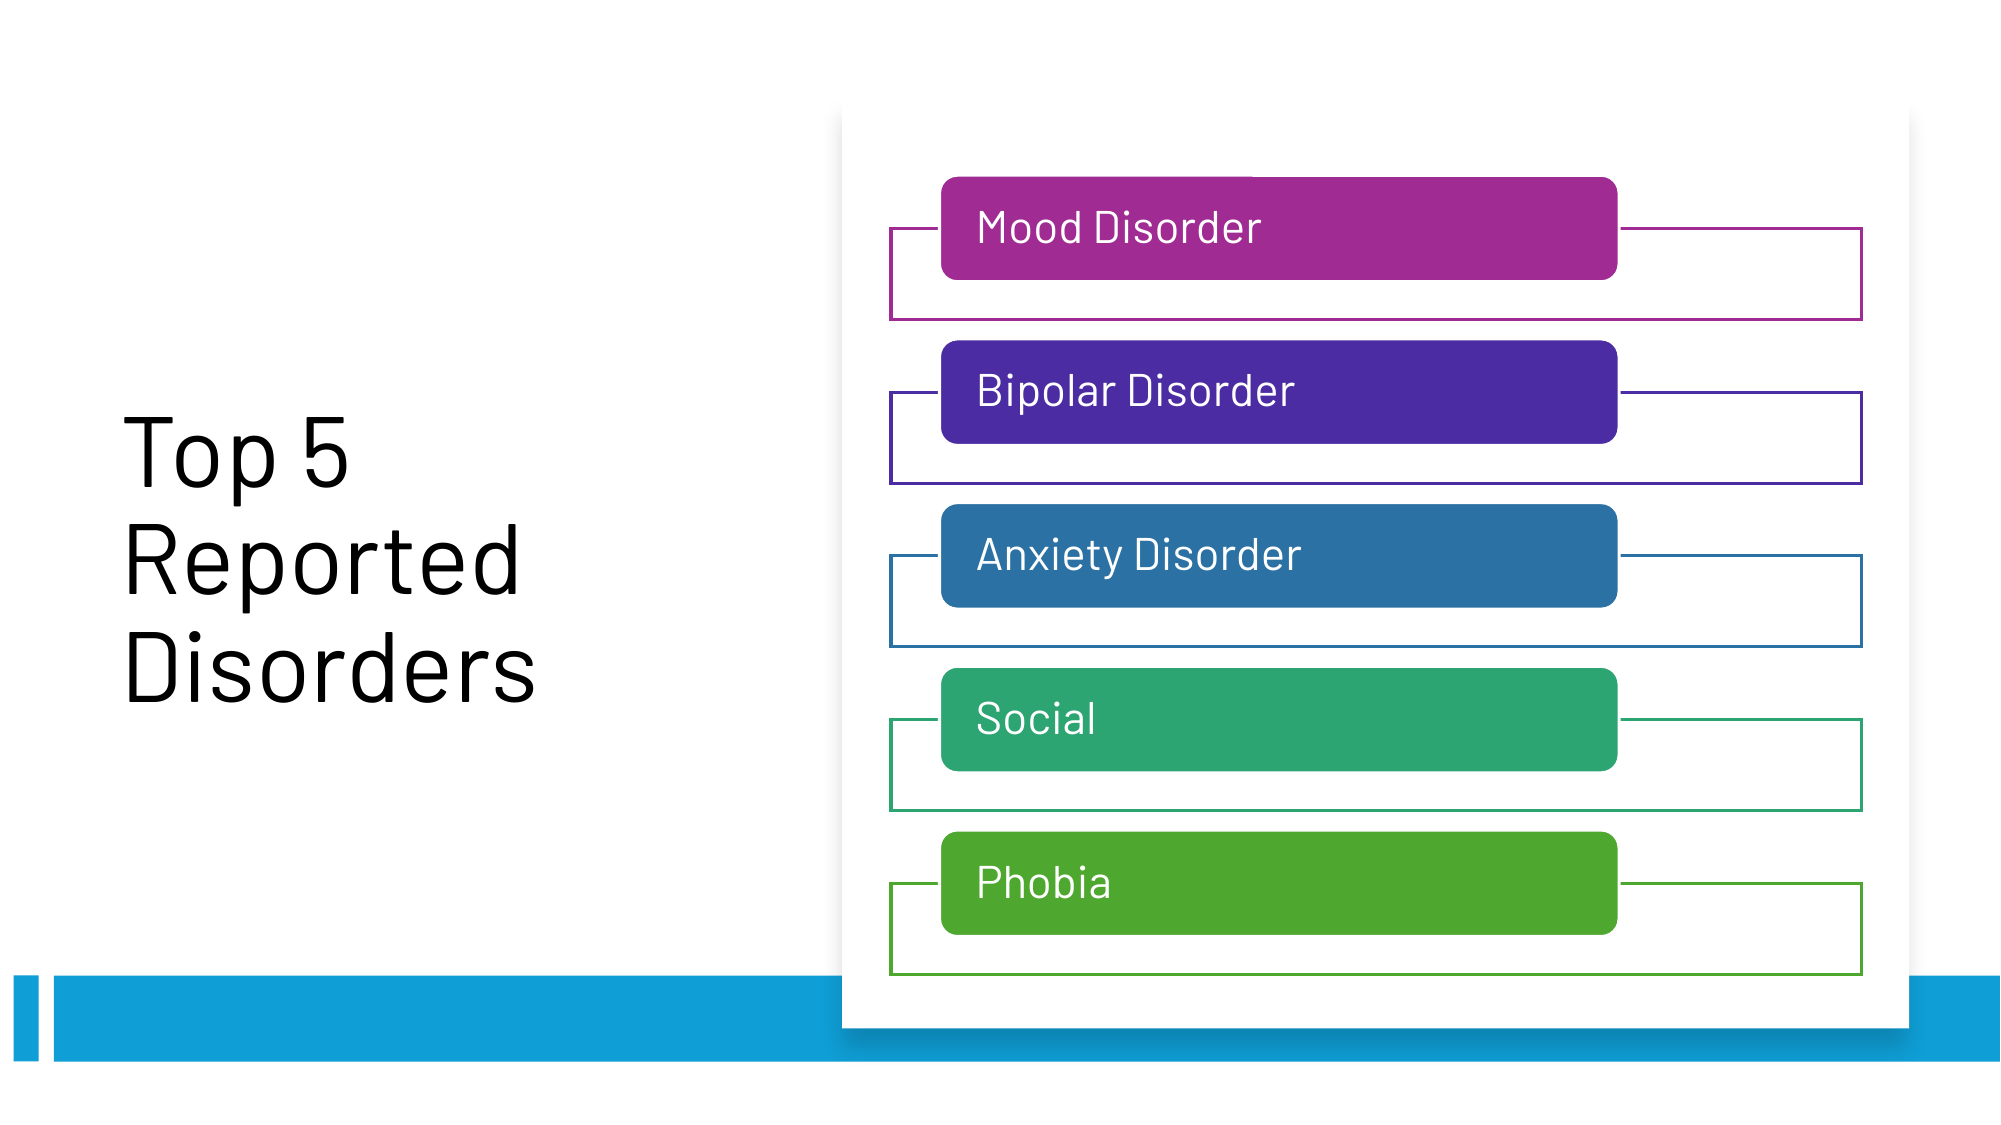

Mood Disorder
Bipolar Disorder
Anxiety Disorder
Social
Phobia
# Top 5 Reported Disorders